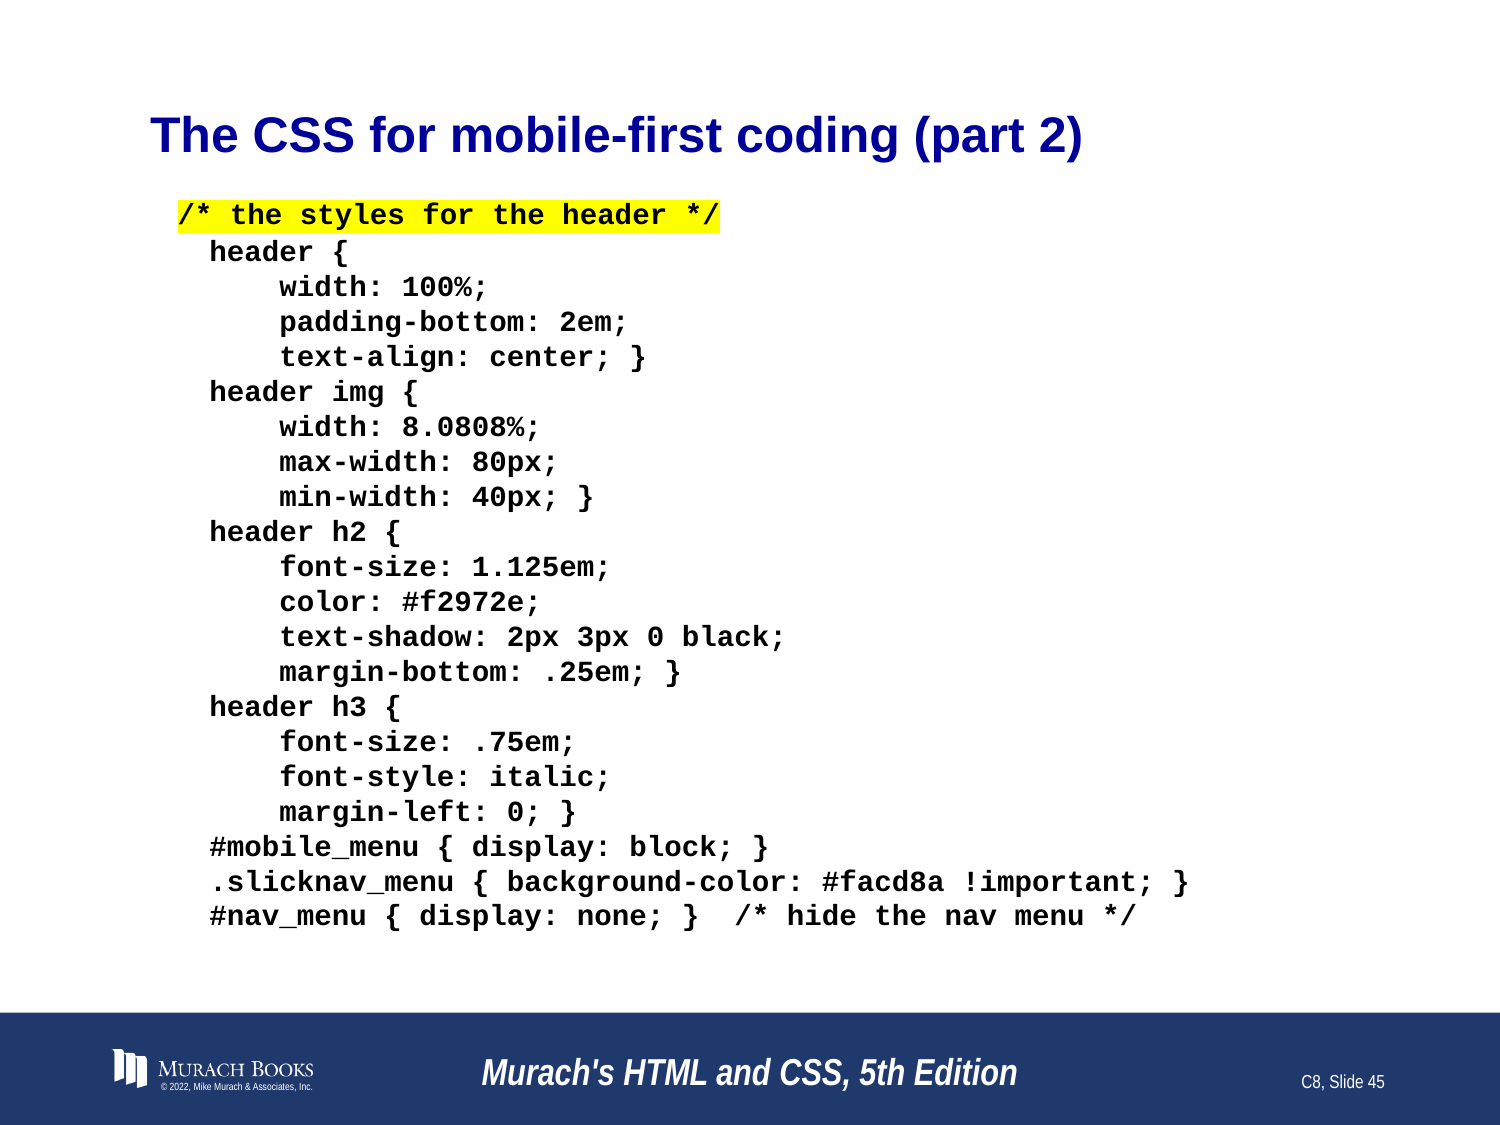

# The CSS for mobile-first coding (part 2)
 /* the styles for the header */
header {
    width: 100%;
    padding-bottom: 2em;
    text-align: center; }
header img {
    width: 8.0808%;
    max-width: 80px;
    min-width: 40px; }
header h2 {
    font-size: 1.125em;
    color: #f2972e;
    text-shadow: 2px 3px 0 black;
    margin-bottom: .25em; }
header h3 {
    font-size: .75em;
    font-style: italic;
    margin-left: 0; }
#mobile_menu { display: block; }
.slicknav_menu { background-color: #facd8a !important; }
#nav_menu { display: none; }  /* hide the nav menu */

© 2022, Mike Murach & Associates, Inc.
Murach's HTML and CSS, 5th Edition

C8, Slide 45